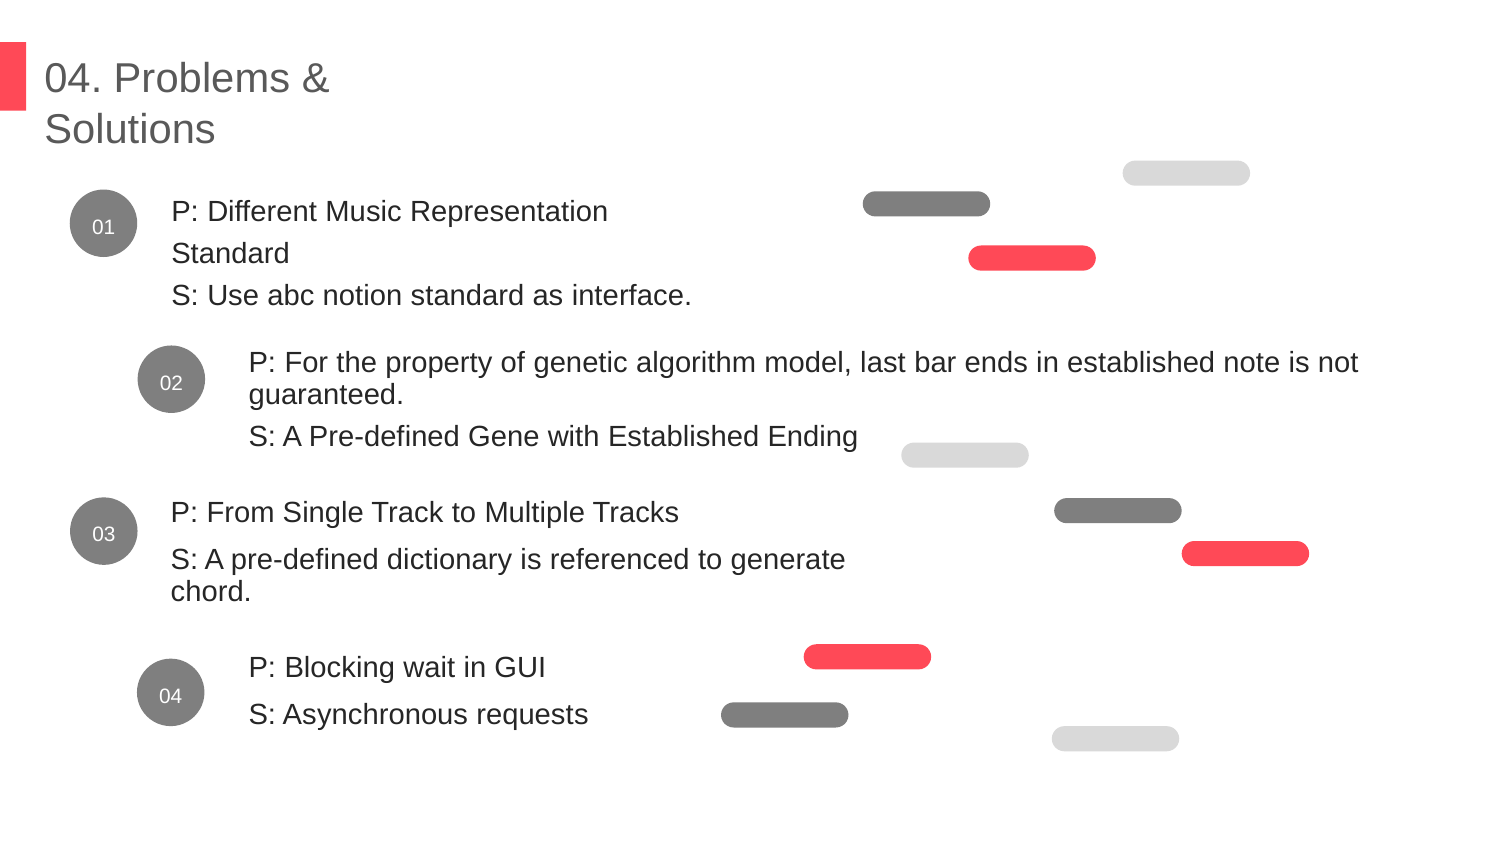

04. Problems & Solutions

P: Different Music Representation Standard
S: Use abc notion standard as interface.
01

02
P: For the property of genetic algorithm model, last bar ends in established note is not guaranteed.
S: A Pre-defined Gene with Established Ending

03
P: From Single Track to Multiple Tracks
S: A pre-defined dictionary is referenced to generate chord.

P: Blocking wait in GUI
S: Asynchronous requests
04